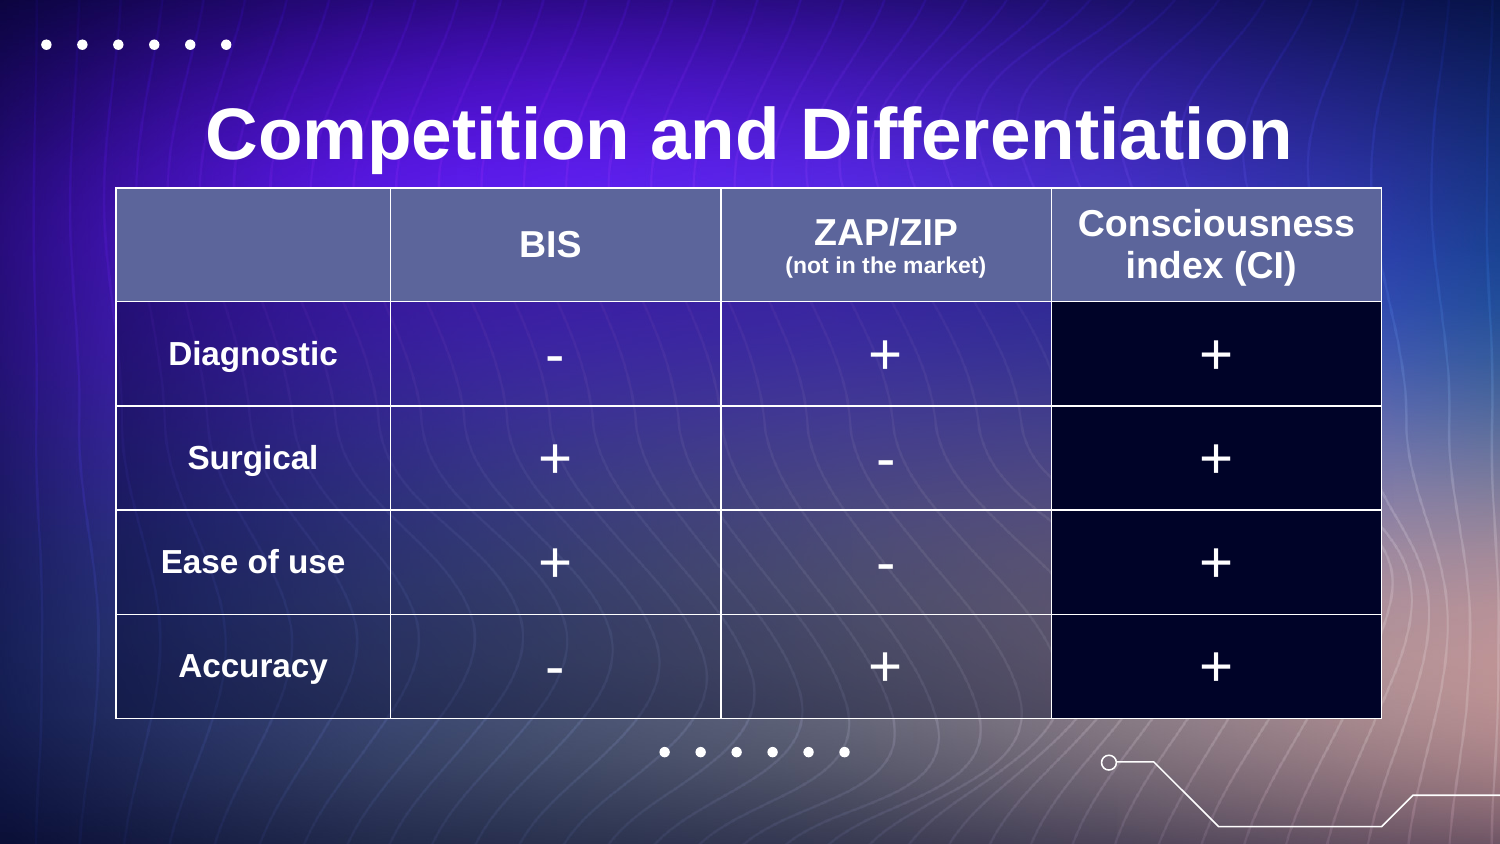

# Competition and Differentiation

|  | BIS | ZAP/ZIP (not in the market) | Consciousness index (CI) |
| --- | --- | --- | --- |
| Diagnostic | - | + | + |
| Surgical | + | - | + |
| Ease of use | + | - | + |
| Accuracy | - | + | + |